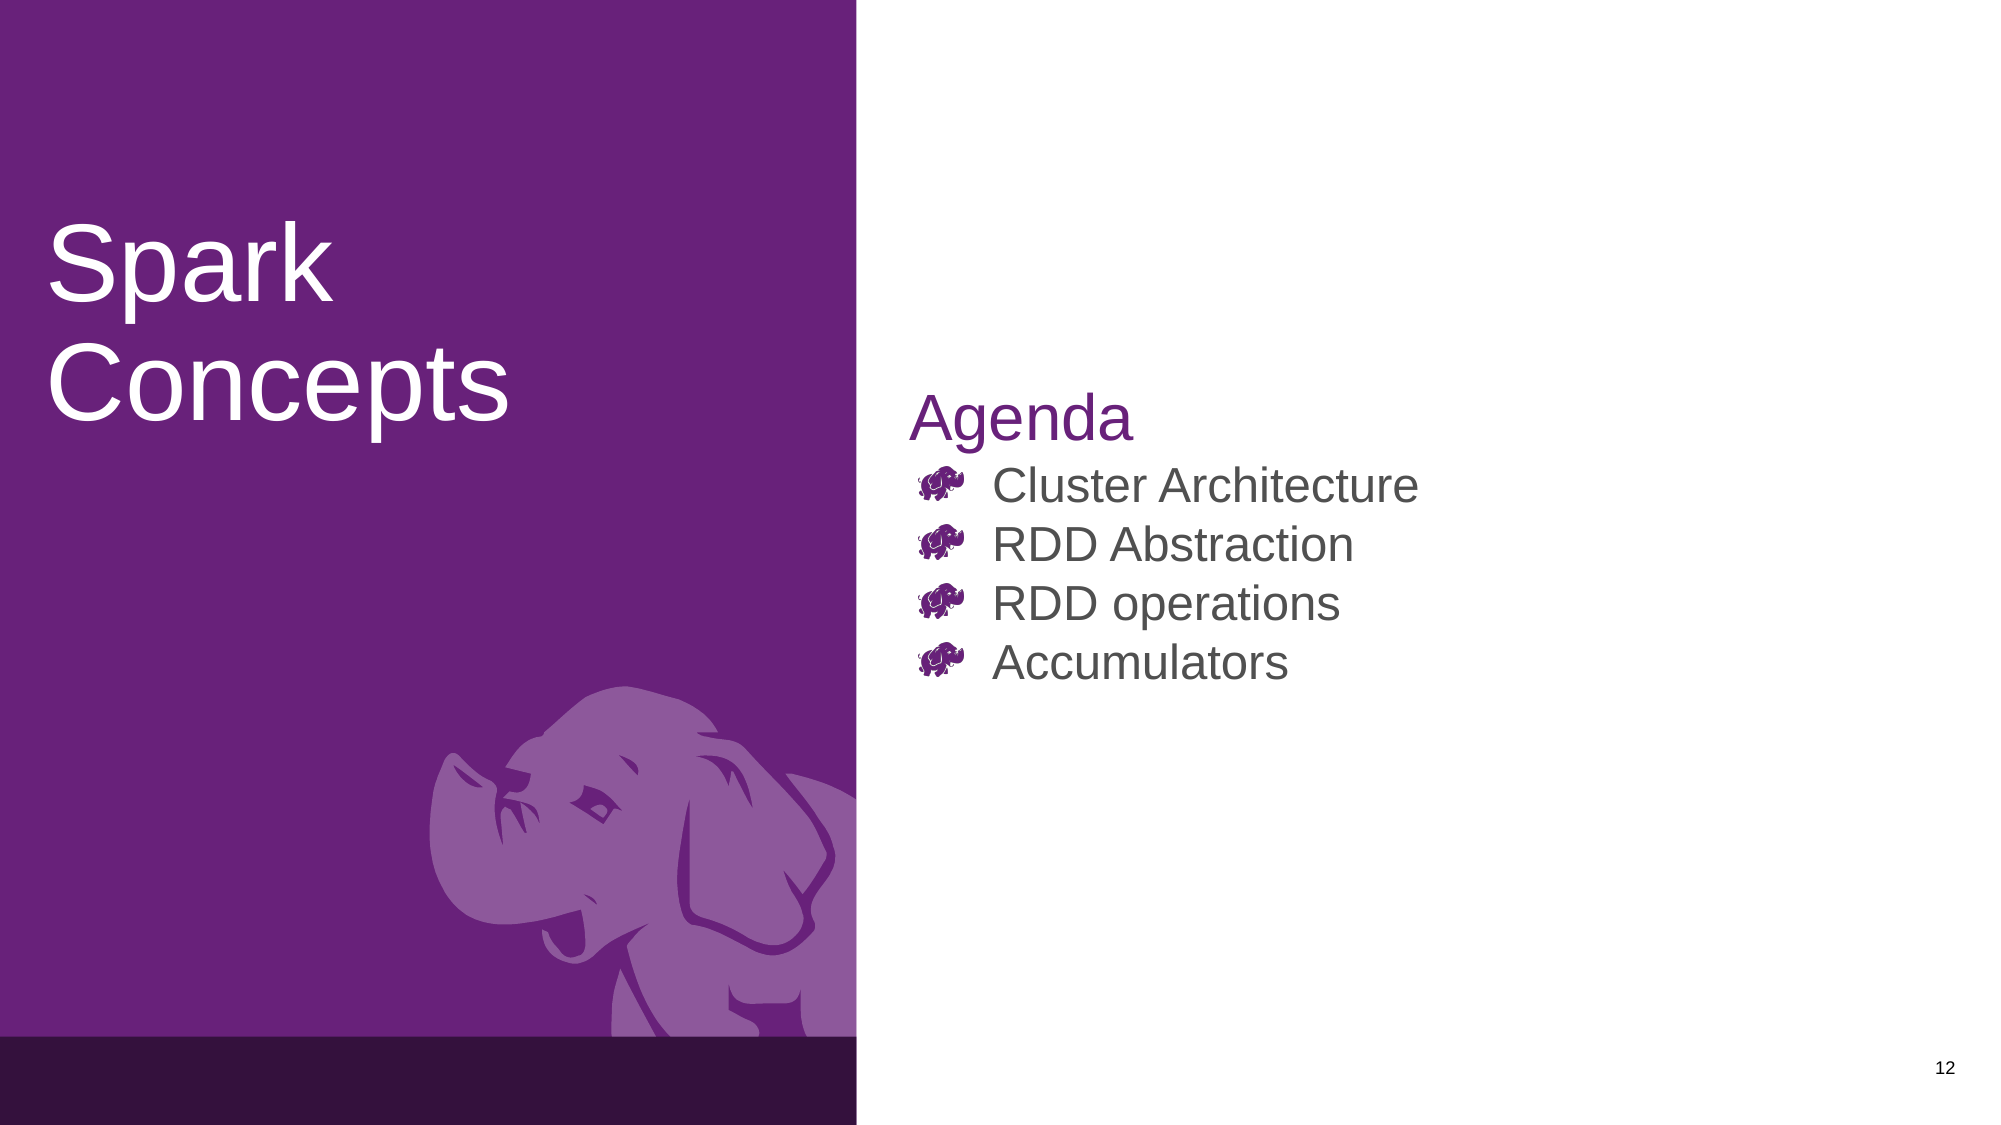

Spark
Concepts
Agenda
Cluster Architecture
RDD Abstraction
RDD operations
Accumulators

12